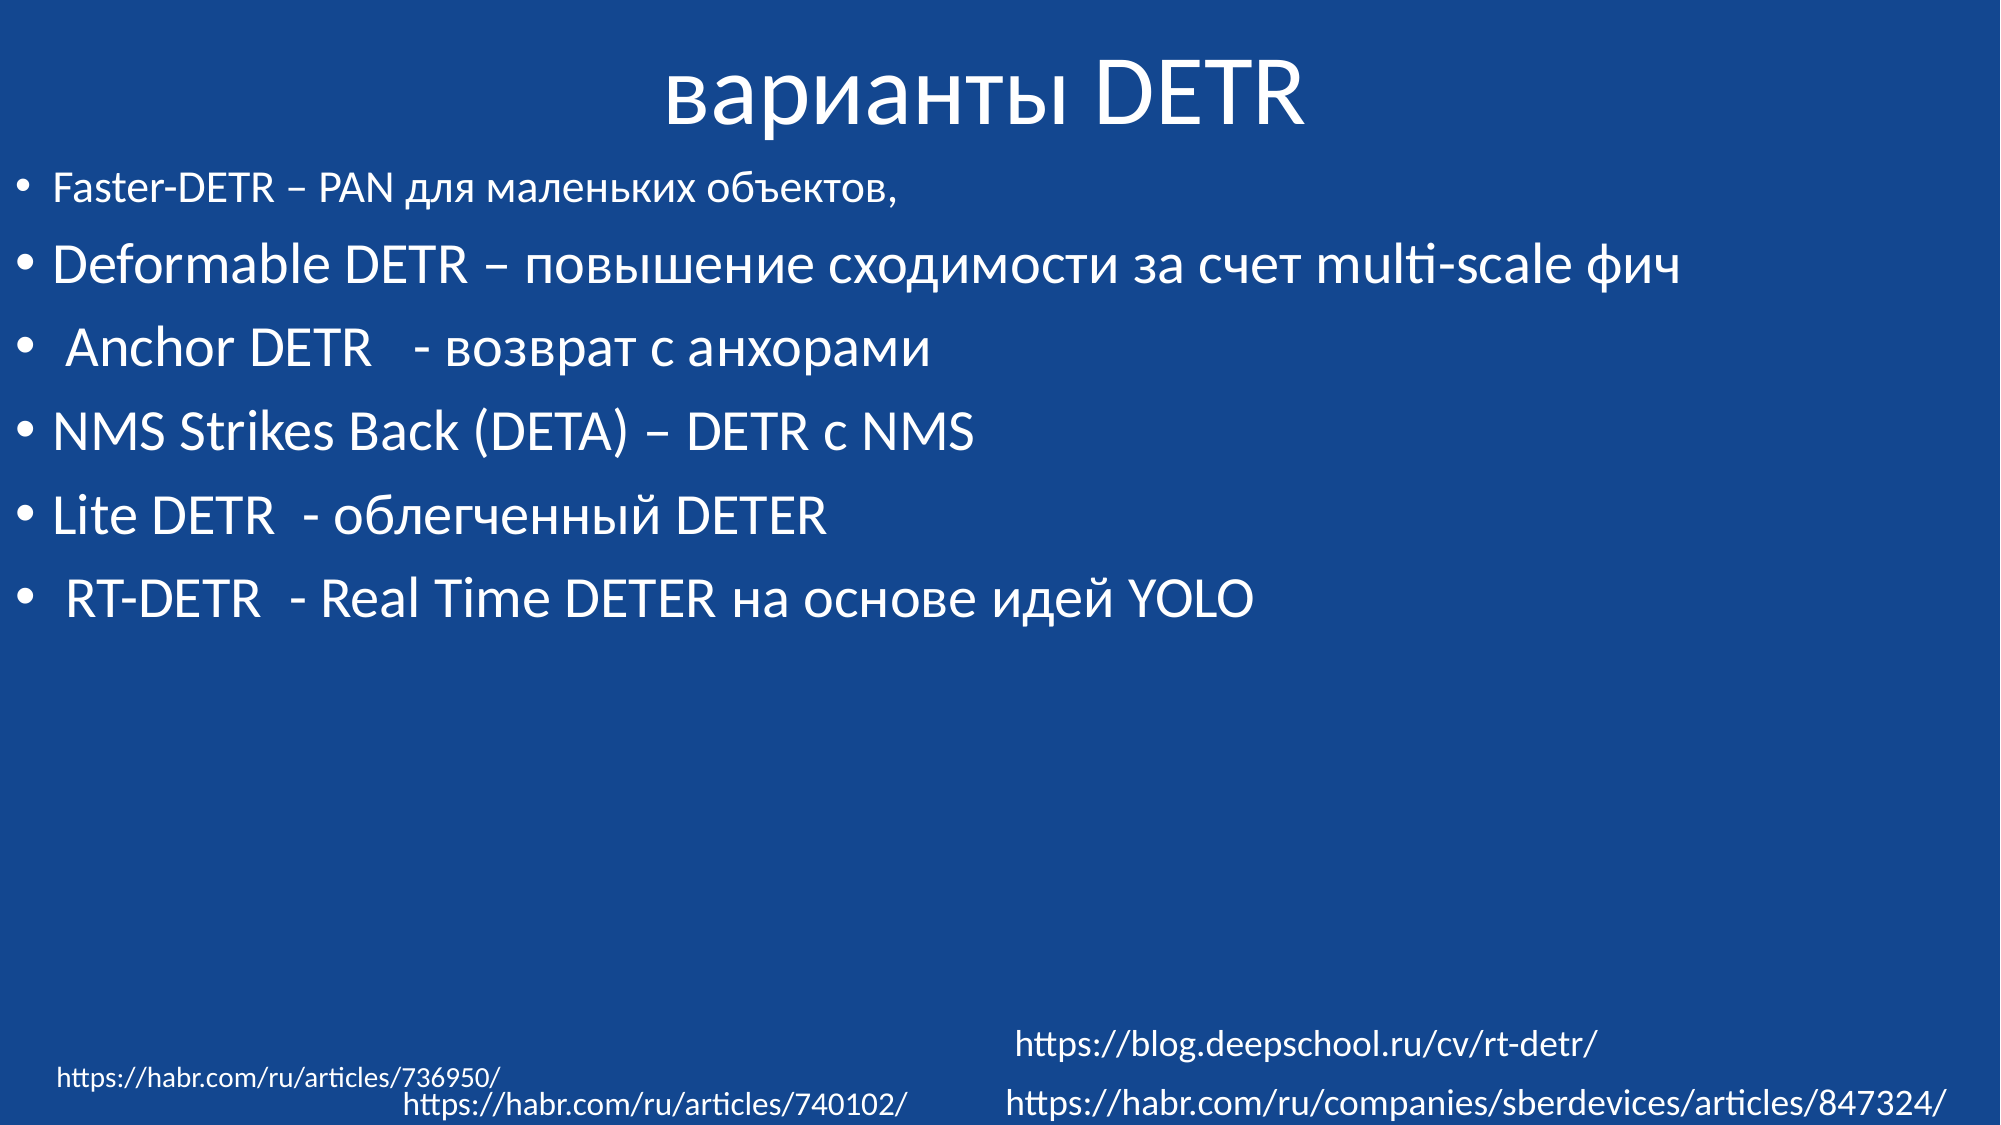

# варианты DETR
Faster-DETR – PAN для маленьких объектов,
Deformable DETR – повышение сходимости за счет multi-scale фич
 Anchor DETR   - возврат с анхорами
NMS Strikes Back (DETA) – DETR c NMS
Lite DETR  - облегченный DETER
 RT-DETR  - Real Time DETER на основе идей YOLO

https://blog.deepschool.ru/cv/rt-detr/
https://habr.com/ru/articles/736950/
https://habr.com/ru/companies/sberdevices/articles/847324/
https://habr.com/ru/articles/740102/